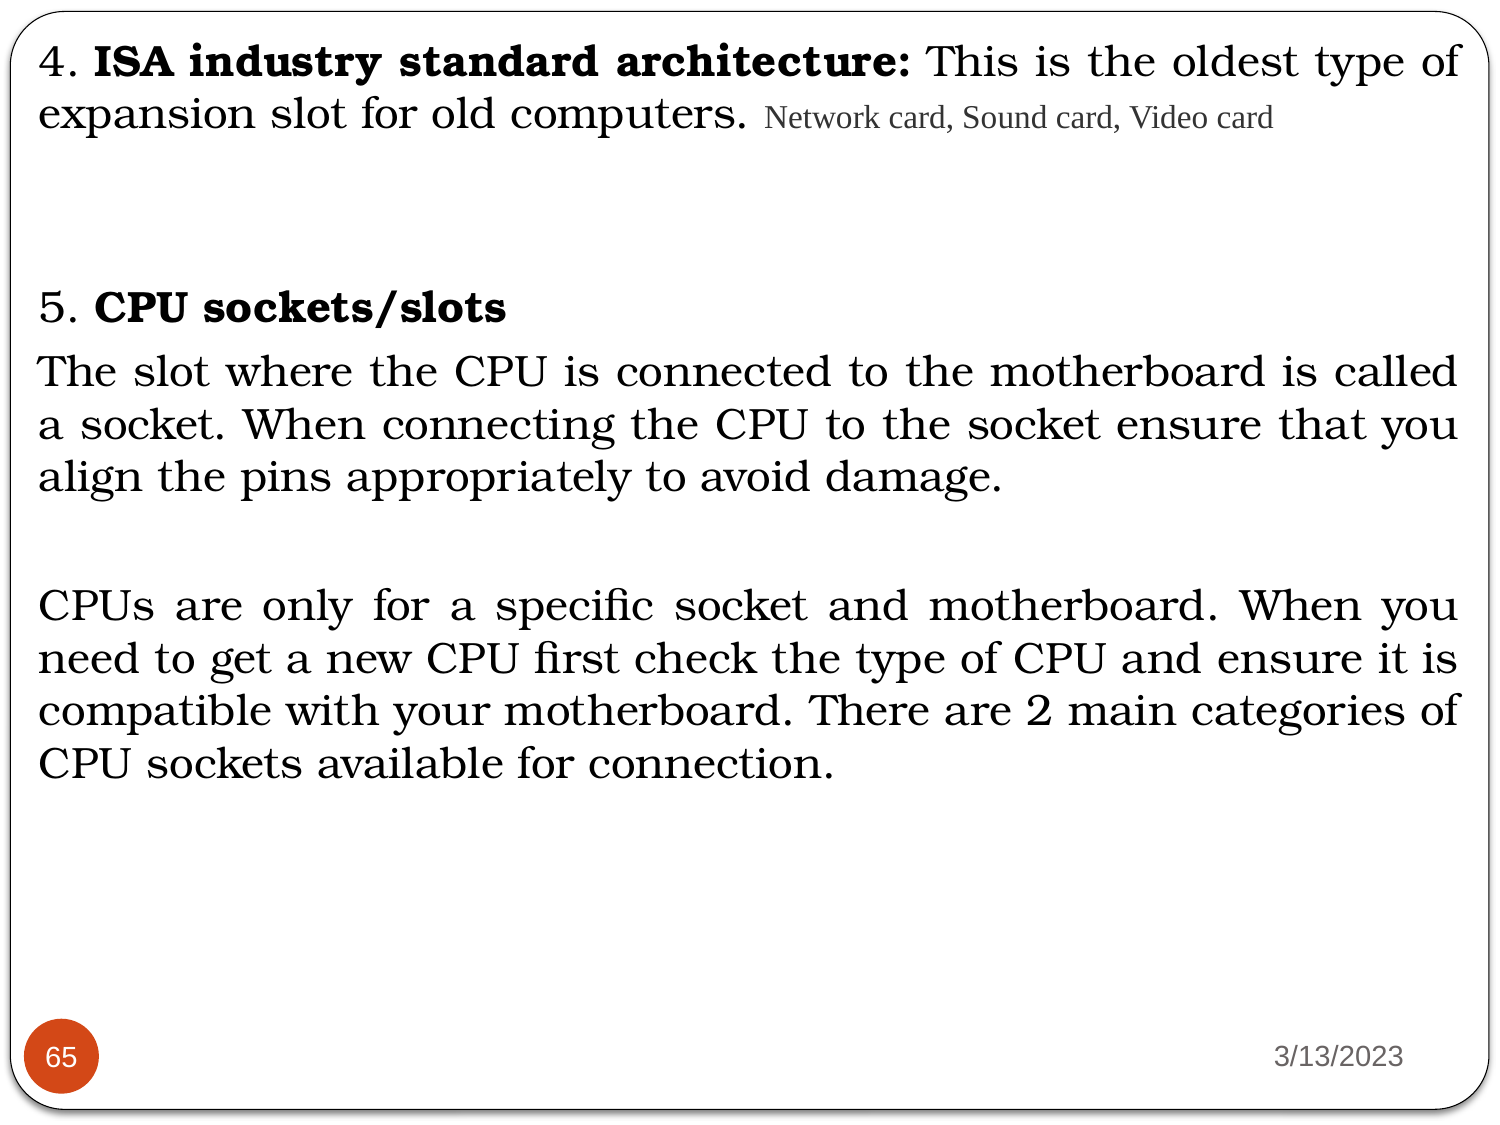

4. ISA industry standard architecture: This is the oldest type of expansion slot for old computers. Network card, Sound card, Video card

5. CPU sockets/slots
The slot where the CPU is connected to the motherboard is called a socket. When connecting the CPU to the socket ensure that you align the pins appropriately to avoid damage.

CPUs are only for a specific socket and motherboard. When you need to get a new CPU first check the type of CPU and ensure it is compatible with your motherboard. There are 2 main categories of CPU sockets available for connection.

3/13/2023
65